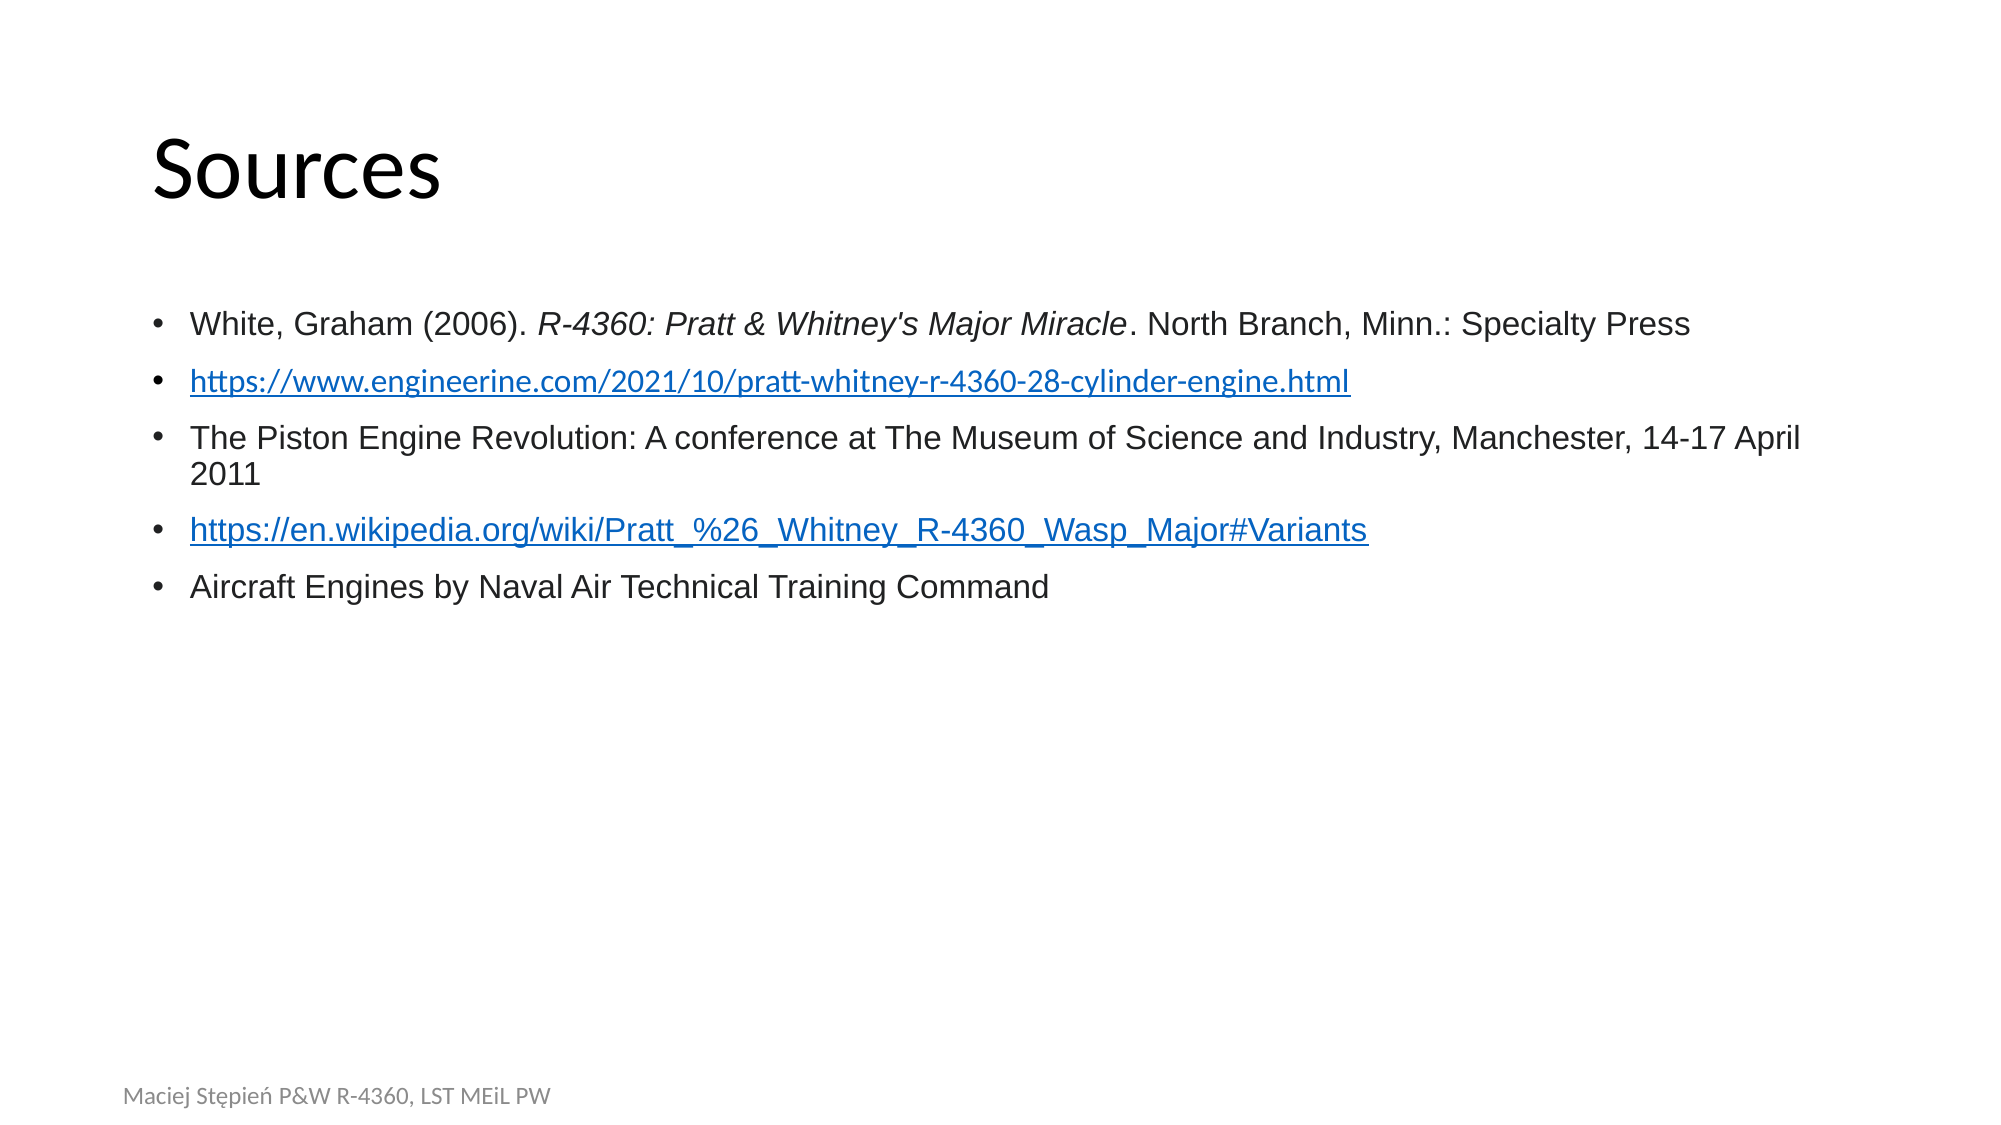

# Sources
White, Graham (2006). R-4360: Pratt & Whitney's Major Miracle. North Branch, Minn.: Specialty Press
https://www.engineerine.com/2021/10/pratt-whitney-r-4360-28-cylinder-engine.html
The Piston Engine Revolution: A conference at The Museum of Science and Industry, Manchester, 14-17 April 2011
https://en.wikipedia.org/wiki/Pratt_%26_Whitney_R-4360_Wasp_Major#Variants
Aircraft Engines by Naval Air Technical Training Command

Maciej Stępień P&W R-4360, LST MEiL PW